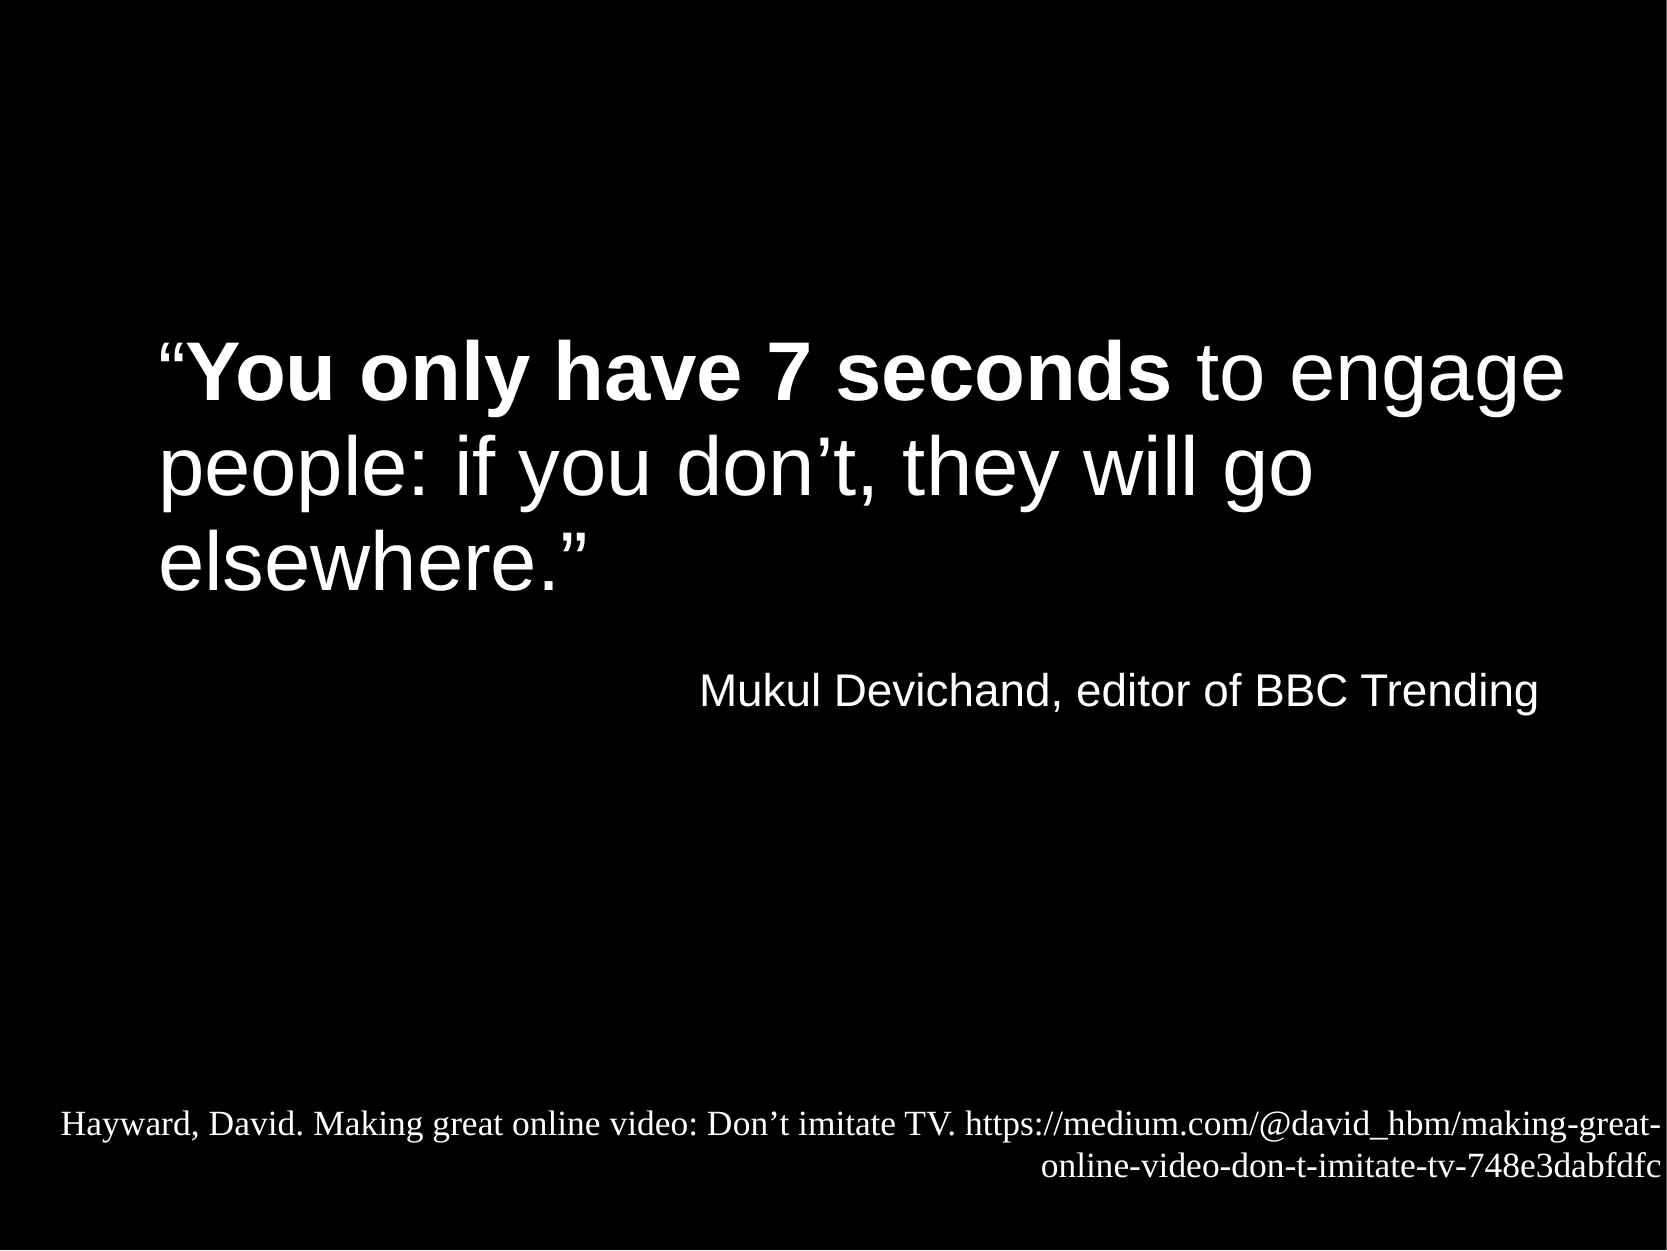

“You only have 7 seconds to engage people: if you don’t, they will go elsewhere.”
Mukul Devichand, editor of BBC Trending
Hayward, David. Making great online video: Don’t imitate TV. https://medium.com/@david_hbm/making-great-online-video-don-t-imitate-tv-748e3dabfdfc